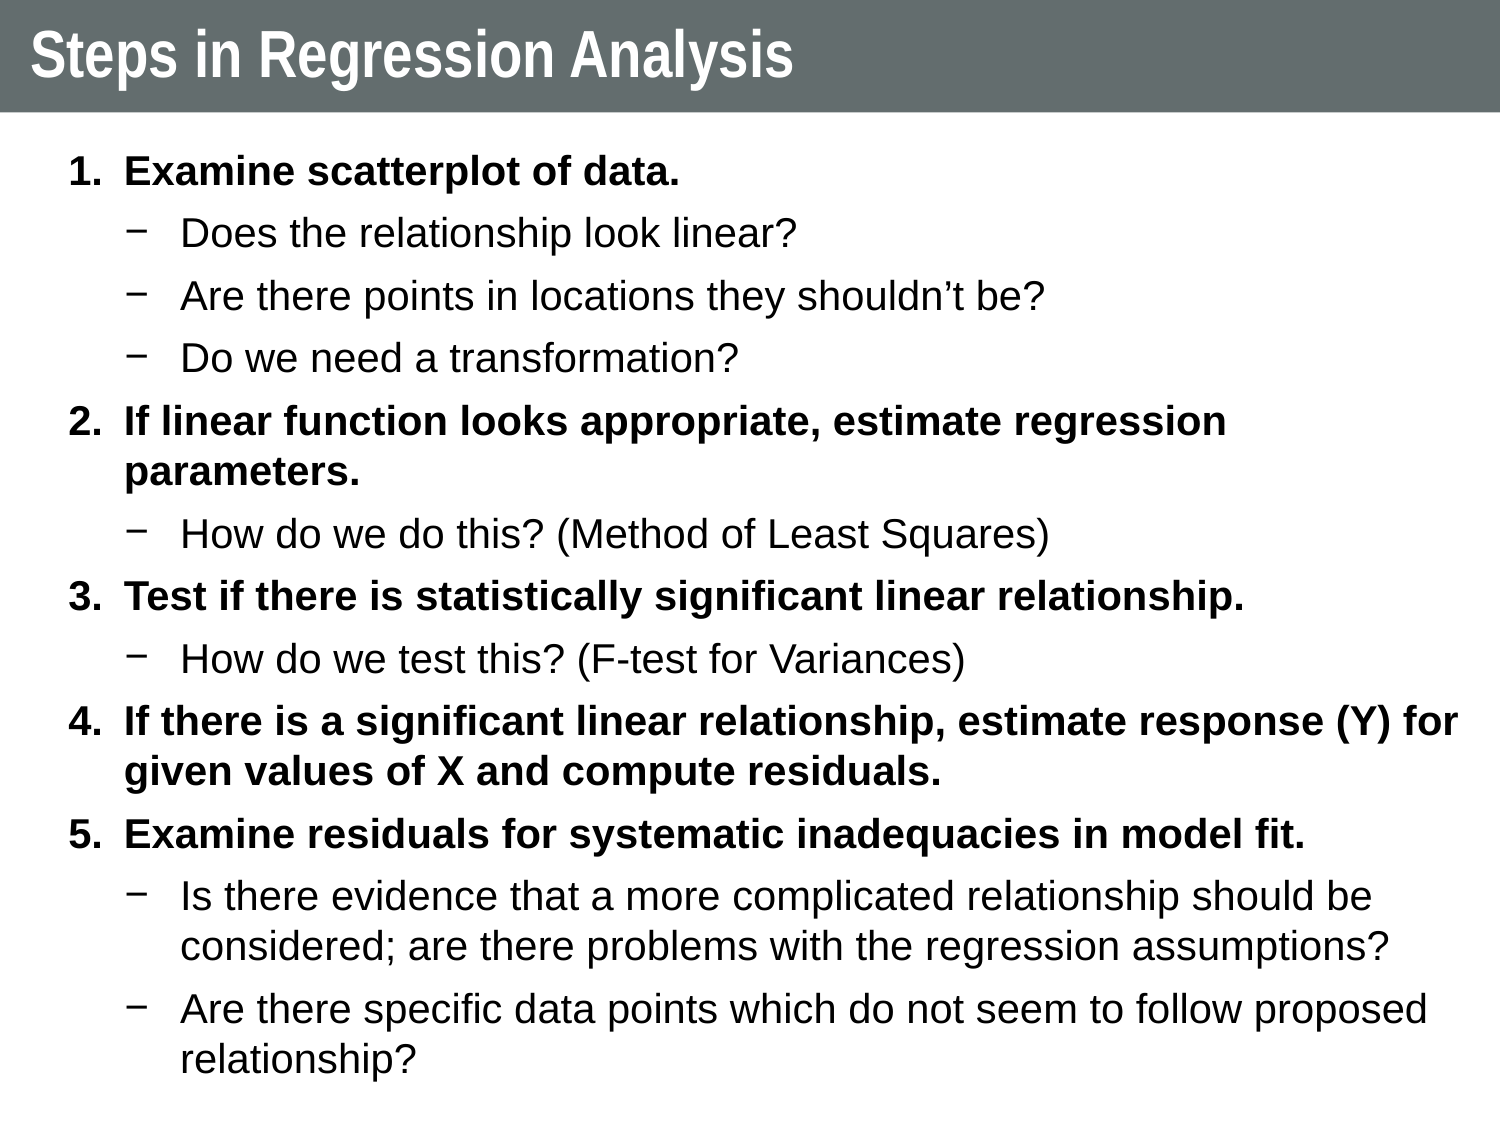

# Steps in Regression Analysis
Examine scatterplot of data.
Does the relationship look linear?
Are there points in locations they shouldn’t be?
Do we need a transformation?
If linear function looks appropriate, estimate regression parameters.
How do we do this? (Method of Least Squares)
Test if there is statistically significant linear relationship.
How do we test this? (F-test for Variances)
If there is a significant linear relationship, estimate response (Y) for given values of X and compute residuals.
Examine residuals for systematic inadequacies in model fit.
Is there evidence that a more complicated relationship should be considered; are there problems with the regression assumptions?
Are there specific data points which do not seem to follow proposed relationship?